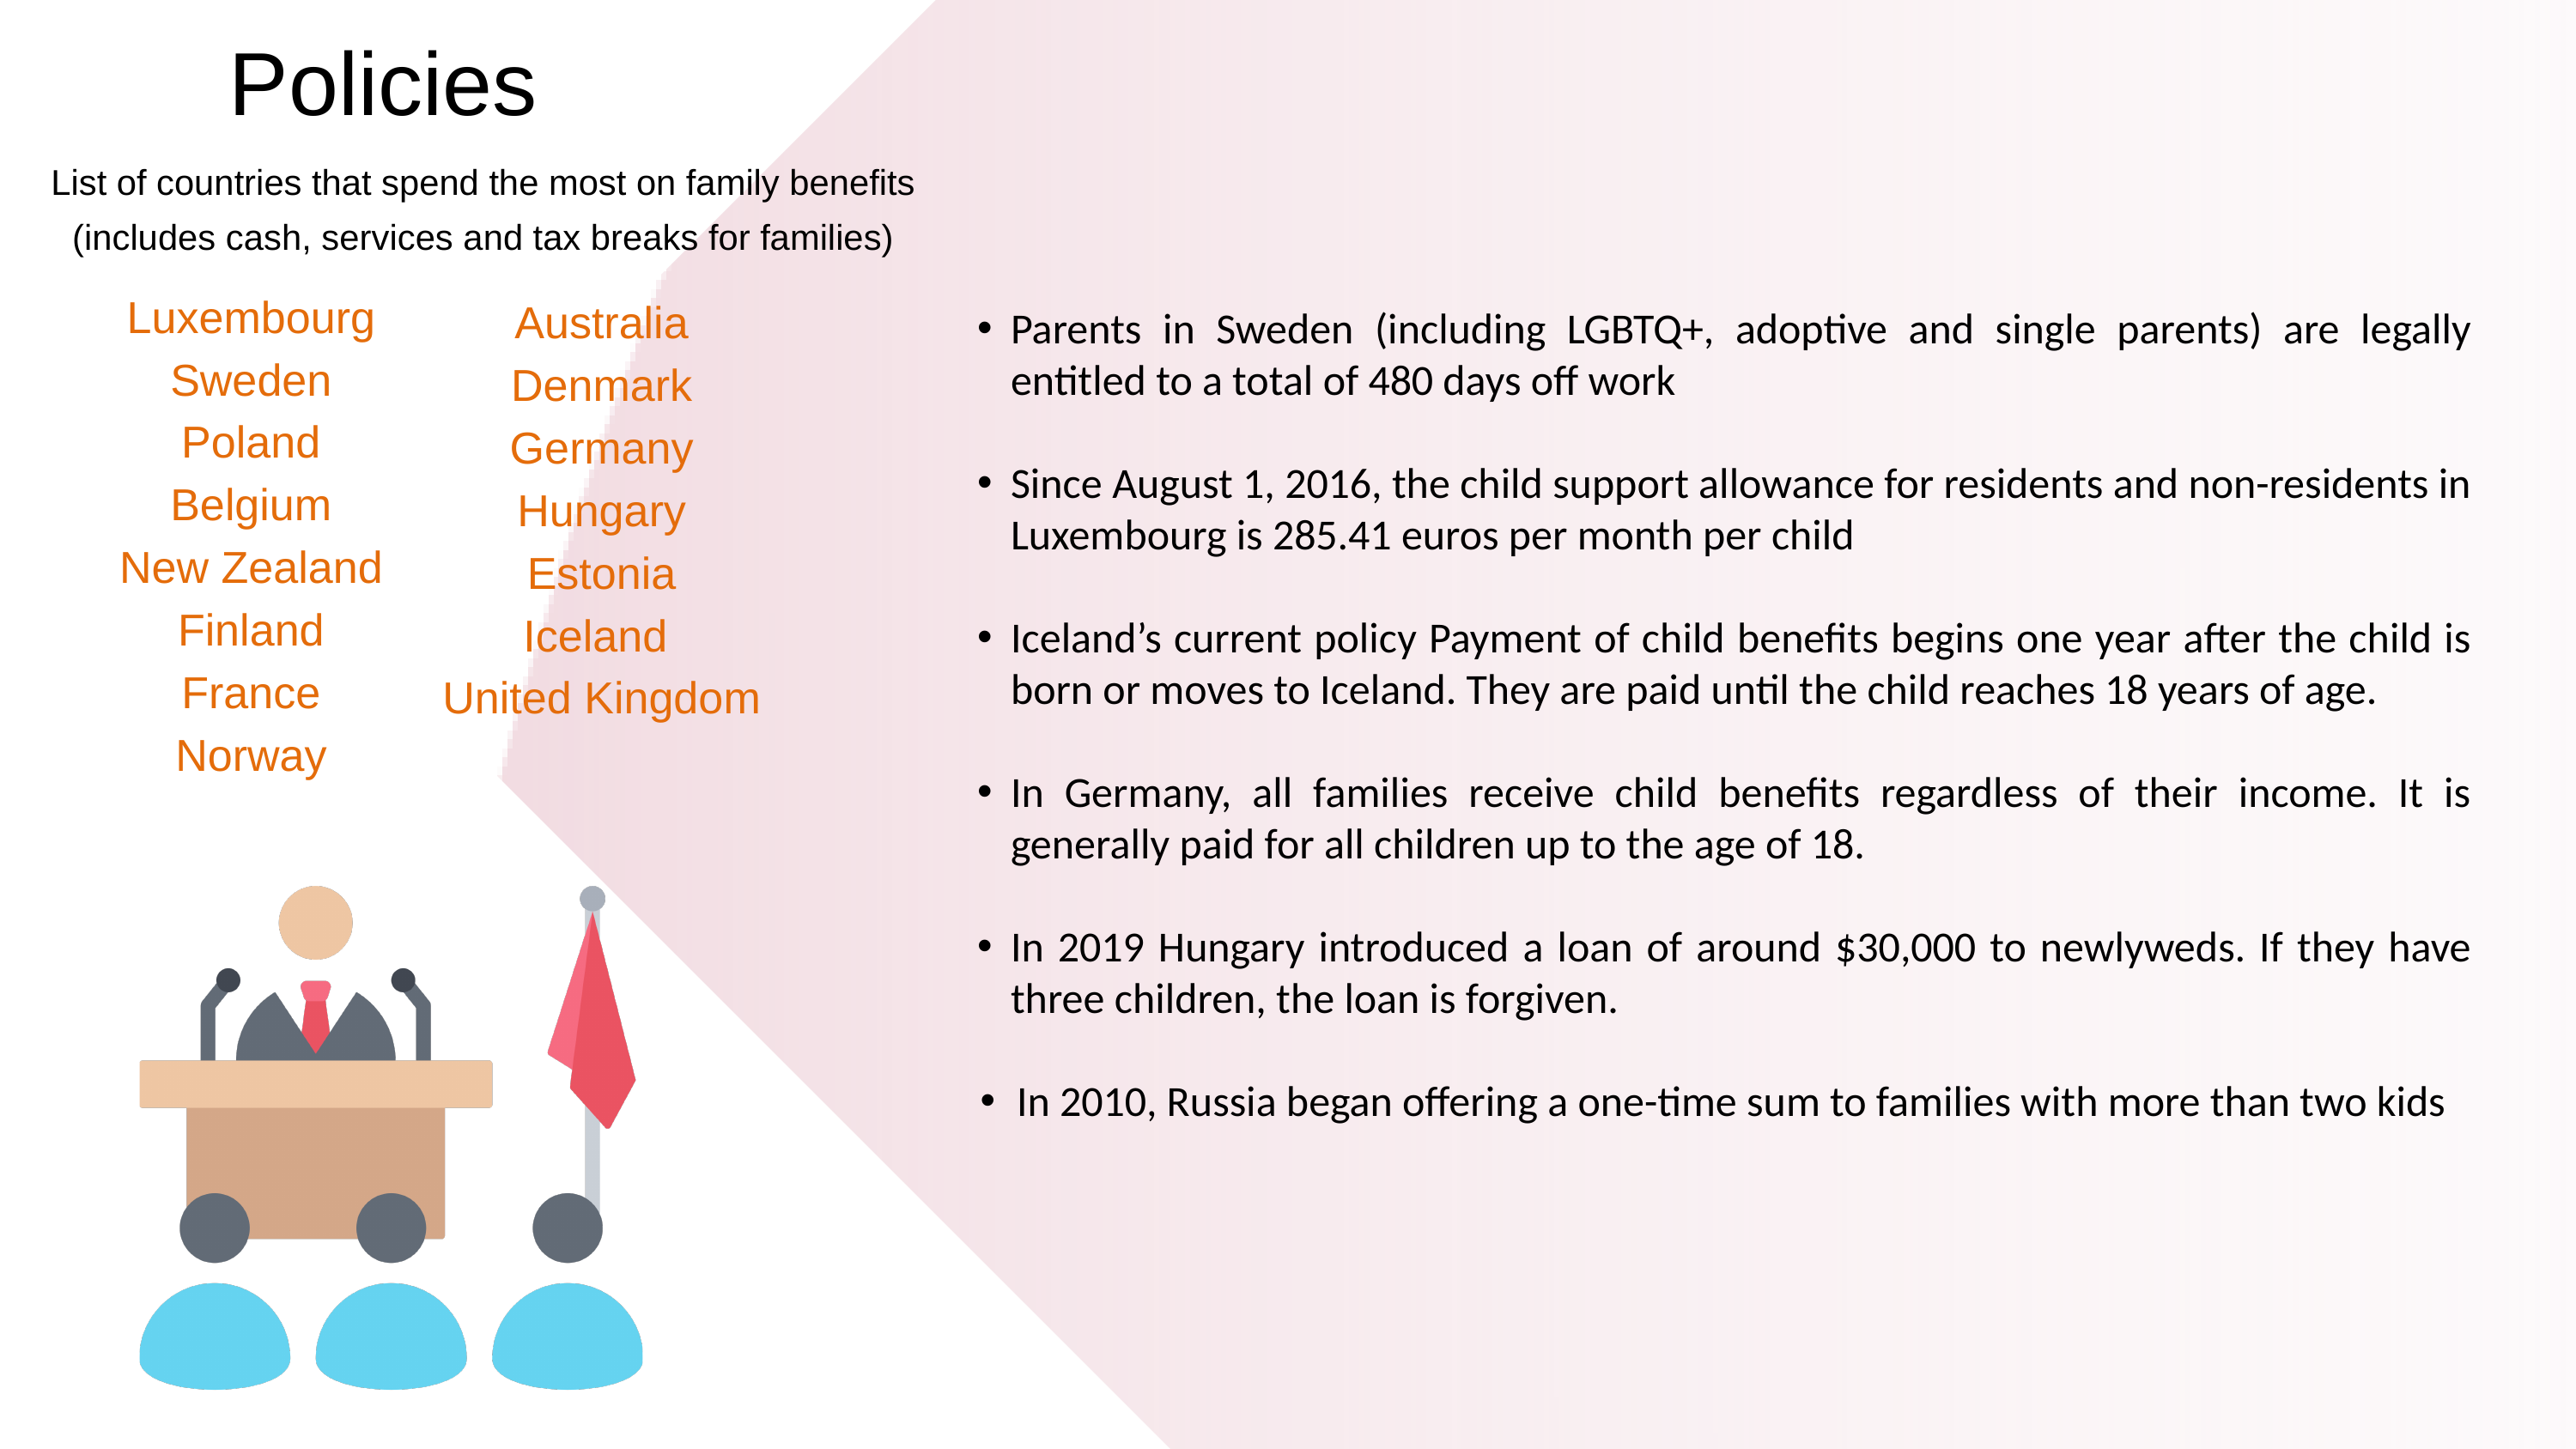

Policies

List of countries that spend the most on family benefits
(includes cash, services and tax breaks for families)
Luxembourg
Sweden
Poland
Belgium
New Zealand
Finland
France
Norway

Australia
Denmark
Germany
Hungary
Estonia
Iceland
United Kingdom

Parents in Sweden (including LGBTQ+, adoptive and single parents) are legally entitled to a total of 480 days off work

Since August 1, 2016, the child support allowance for residents and non-residents in Luxembourg is 285.41 euros per month per child

Iceland’s current policy Payment of child benefits begins one year after the child is born or moves to Iceland. They are paid until the child reaches 18 years of age.

In Germany, all families receive child benefits regardless of their income. It is generally paid for all children up to the age of 18.

In 2019 Hungary introduced a loan of around $30,000 to newlyweds. If they have three children, the loan is forgiven.

In 2010, Russia began offering a one-time sum to families with more than two kids